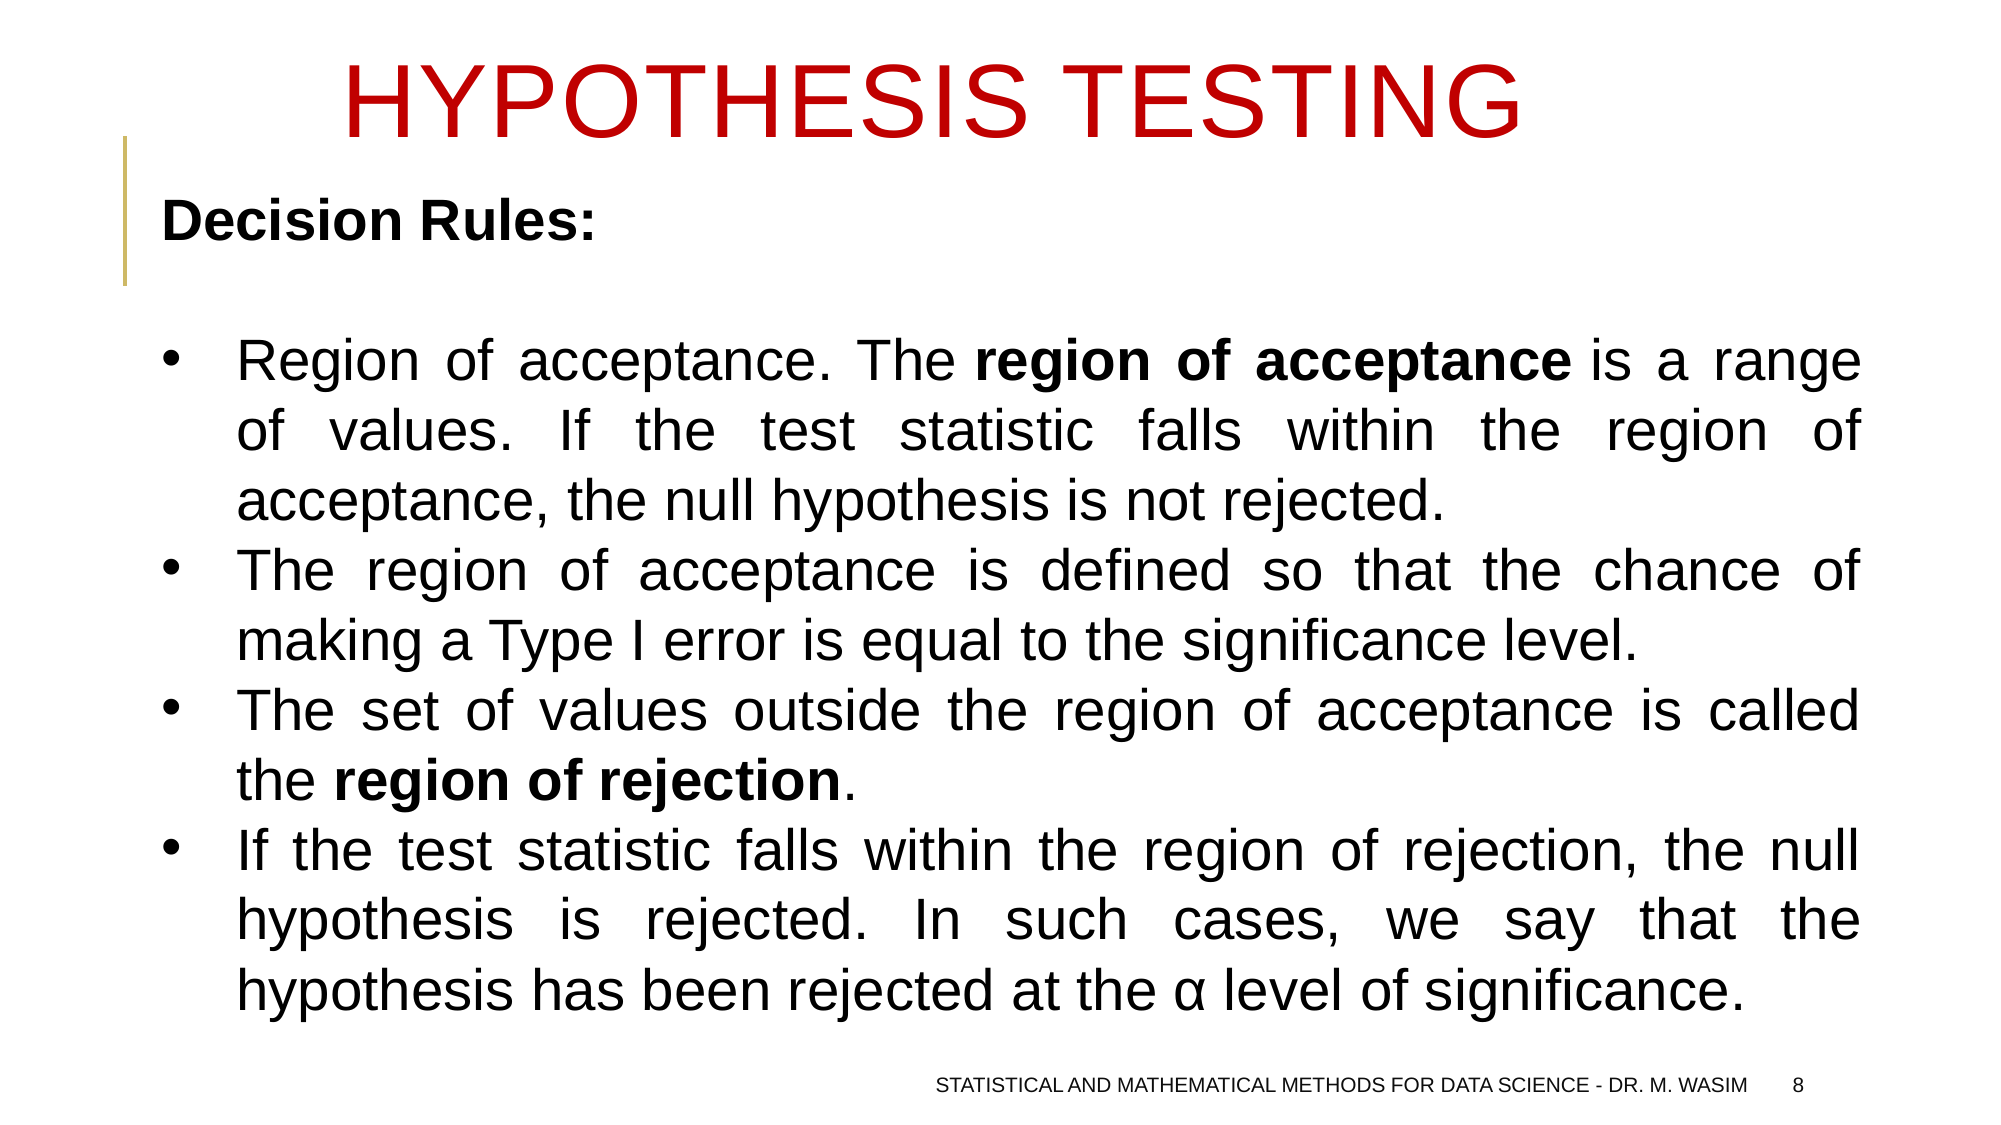

Hypothesis testing
Decision Rules:

Region of acceptance. The region of acceptance is a range of values. If the test statistic falls within the region of acceptance, the null hypothesis is not rejected.
The region of acceptance is defined so that the chance of making a Type I error is equal to the significance level.
The set of values outside the region of acceptance is called the region of rejection.
If the test statistic falls within the region of rejection, the null hypothesis is rejected. In such cases, we say that the hypothesis has been rejected at the α level of significance.
 Statistical and mathematical methods for data science - DR. M. Wasim
8